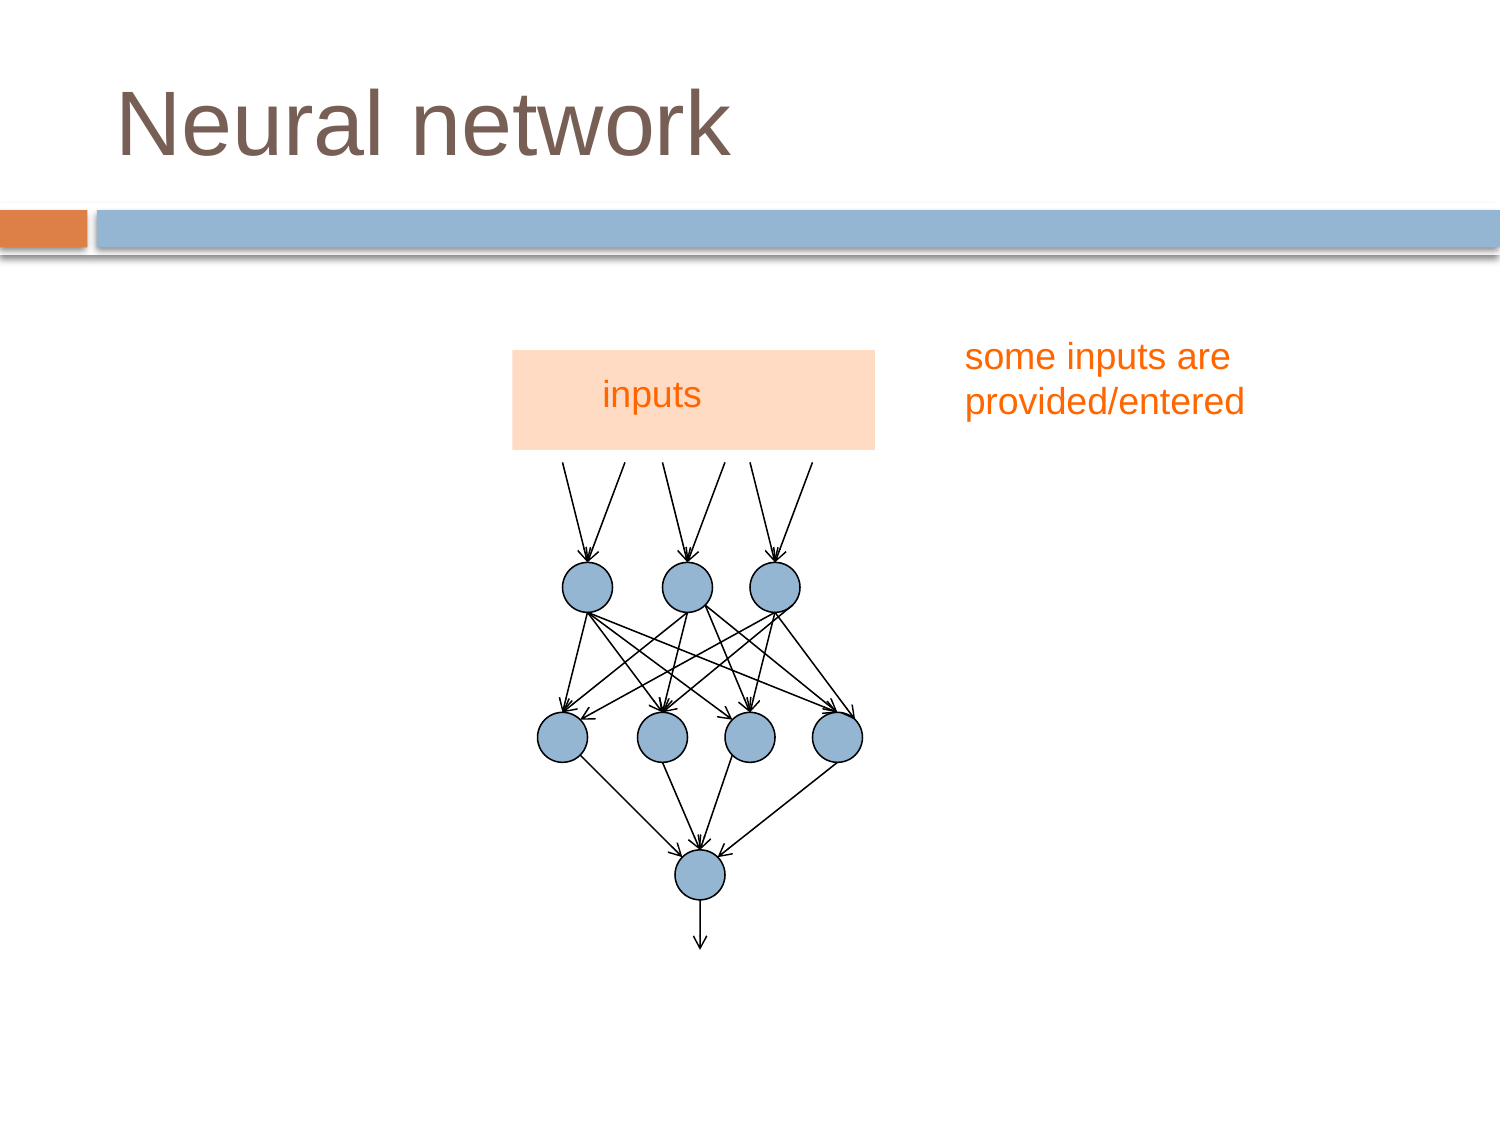

# Neural network
some inputs are provided/entered

inputs